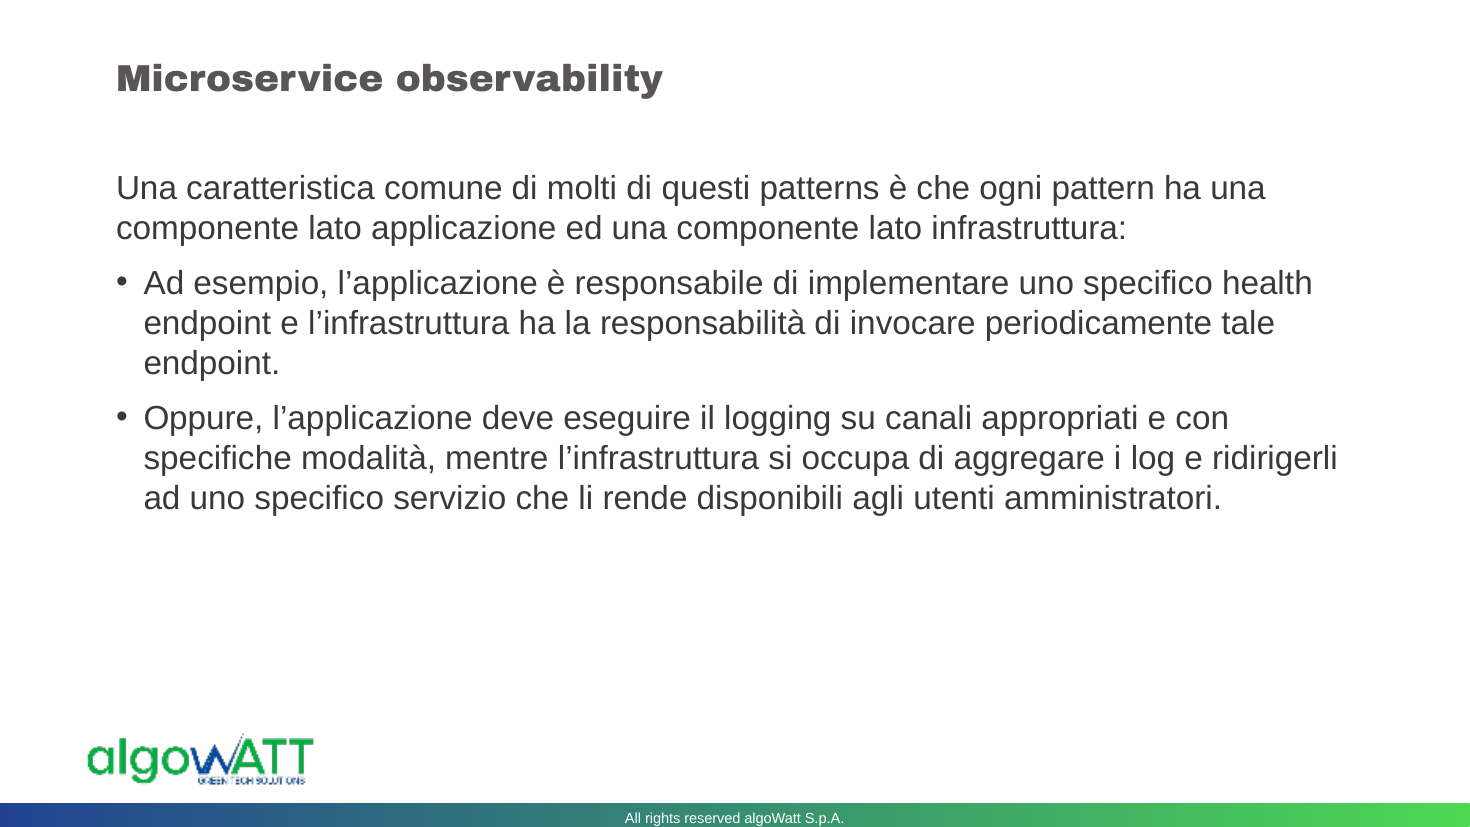

# Microservice observability
Una caratteristica comune di molti di questi patterns è che ogni pattern ha una componente lato applicazione ed una componente lato infrastruttura:
Ad esempio, l’applicazione è responsabile di implementare uno specifico health endpoint e l’infrastruttura ha la responsabilità di invocare periodicamente tale endpoint.
Oppure, l’applicazione deve eseguire il logging su canali appropriati e con specifiche modalità, mentre l’infrastruttura si occupa di aggregare i log e ridirigerli ad uno specifico servizio che li rende disponibili agli utenti amministratori.
All rights reserved algoWatt S.p.A.